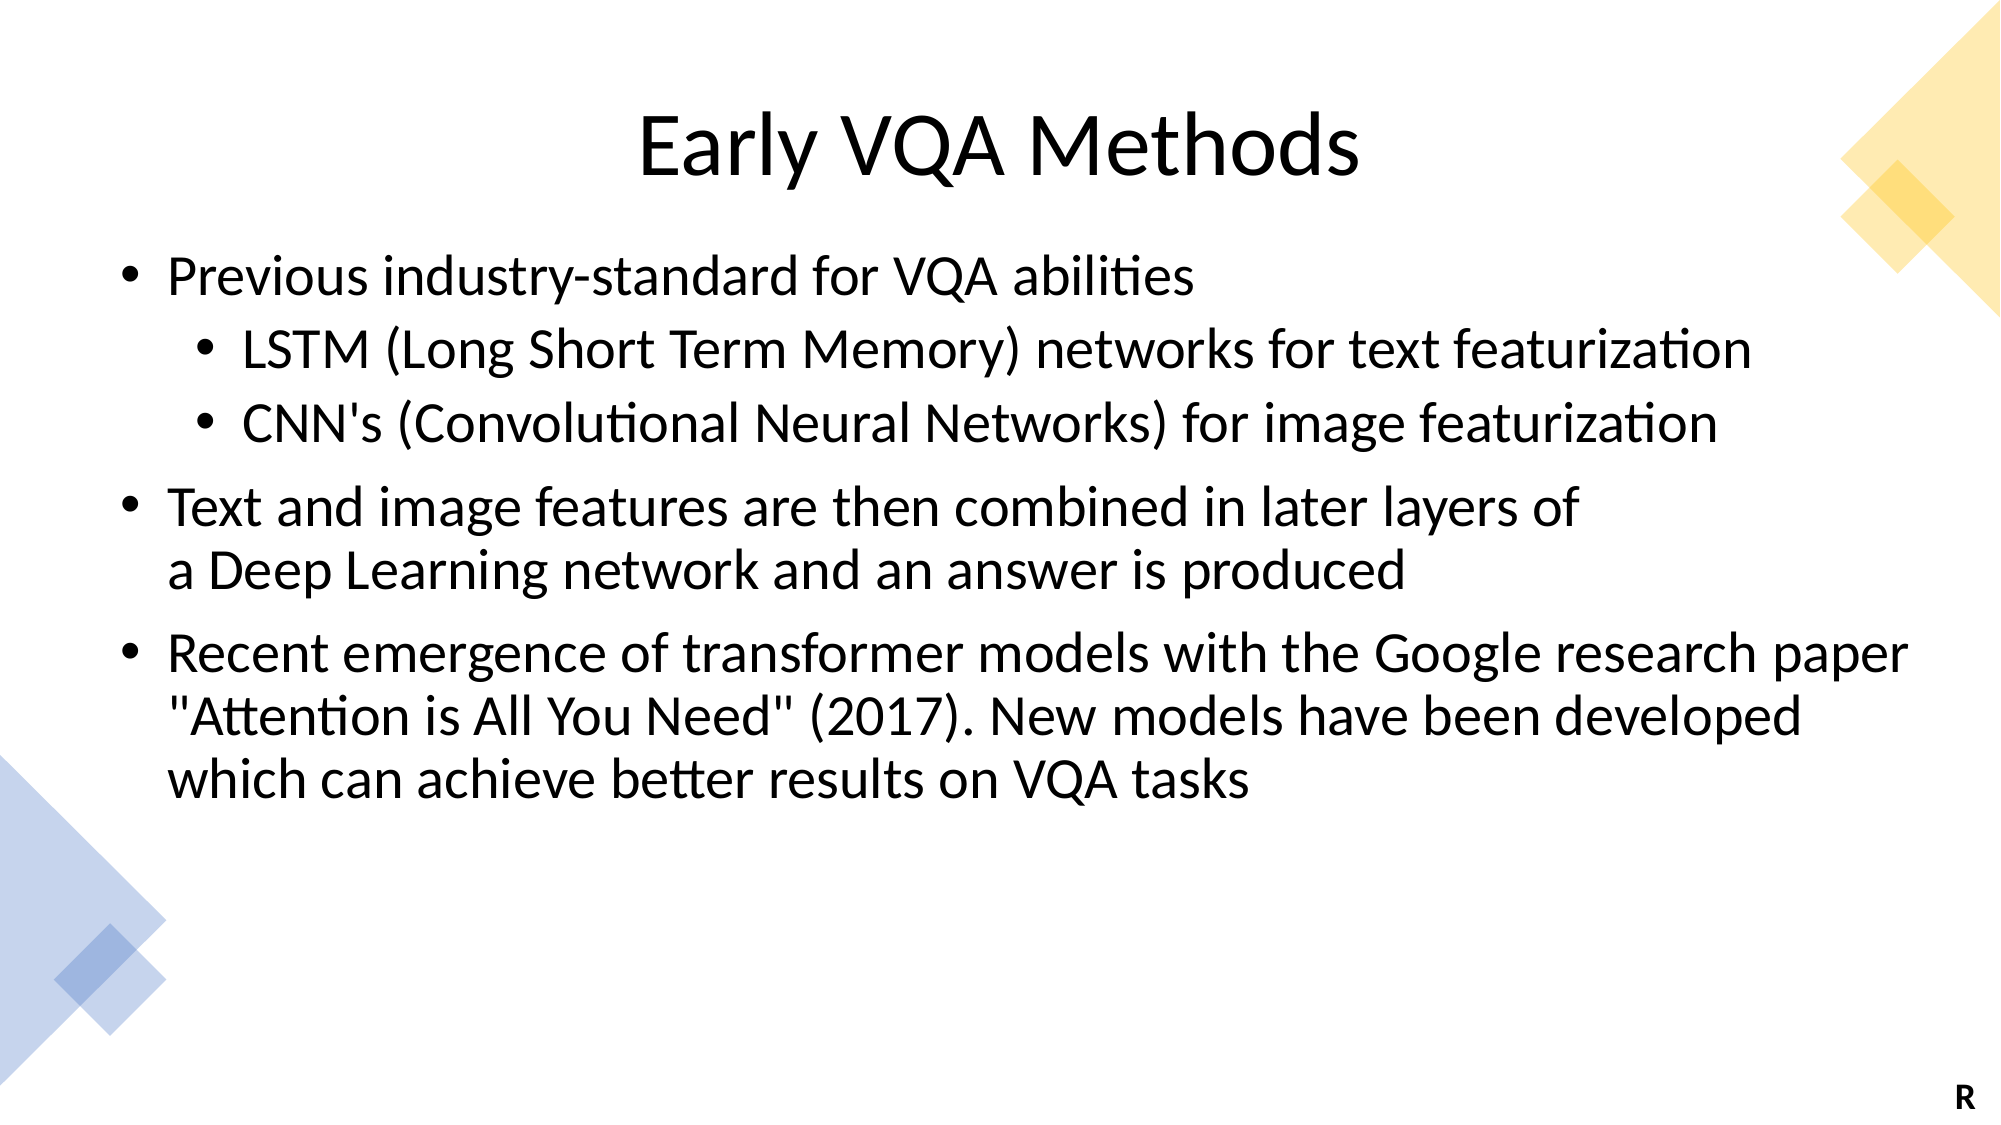

# Early VQA Methods
Previous industry-standard for VQA abilities
LSTM (Long Short Term Memory) networks for text featurization
CNN's (Convolutional Neural Networks) for image featurization
Text and image features are then combined in later layers of a Deep Learning network and an answer is produced
Recent emergence of transformer models with the Google research paper "Attention is All You Need" (2017). New models have been developed which can achieve better results on VQA tasks

R